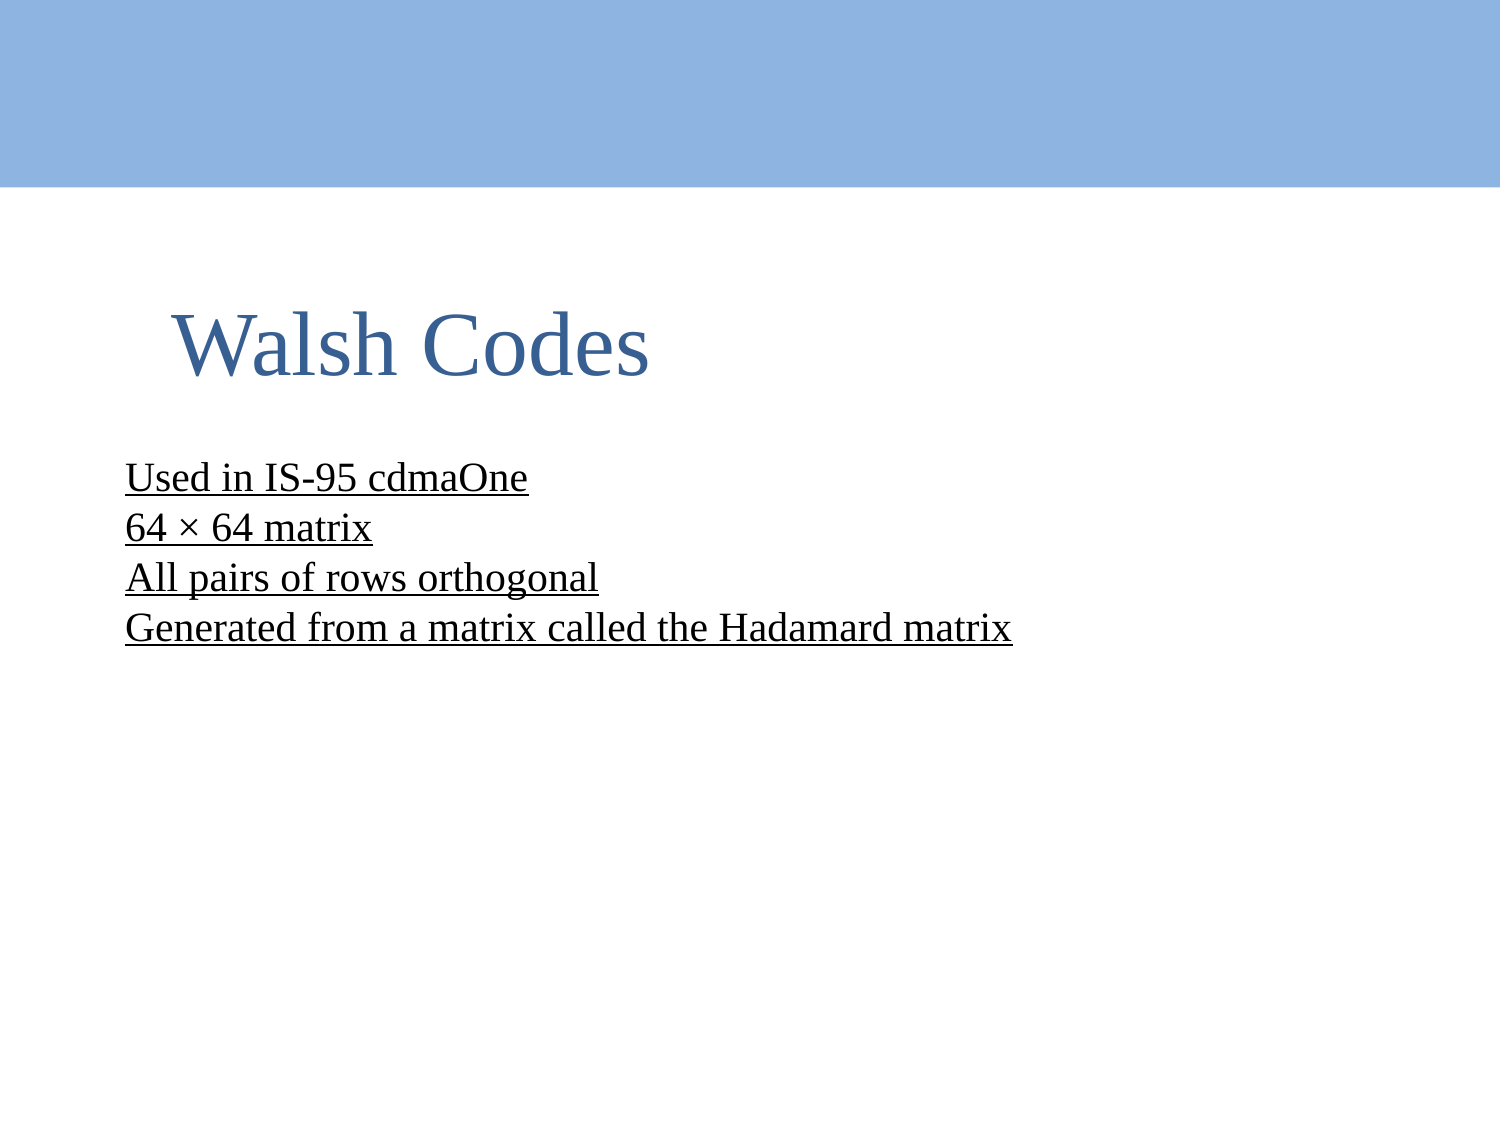

# Walsh Codes
Used in IS-95 cdmaOne
64 × 64 matrix
All pairs of rows orthogonal
Generated from a matrix called the Hadamard matrix